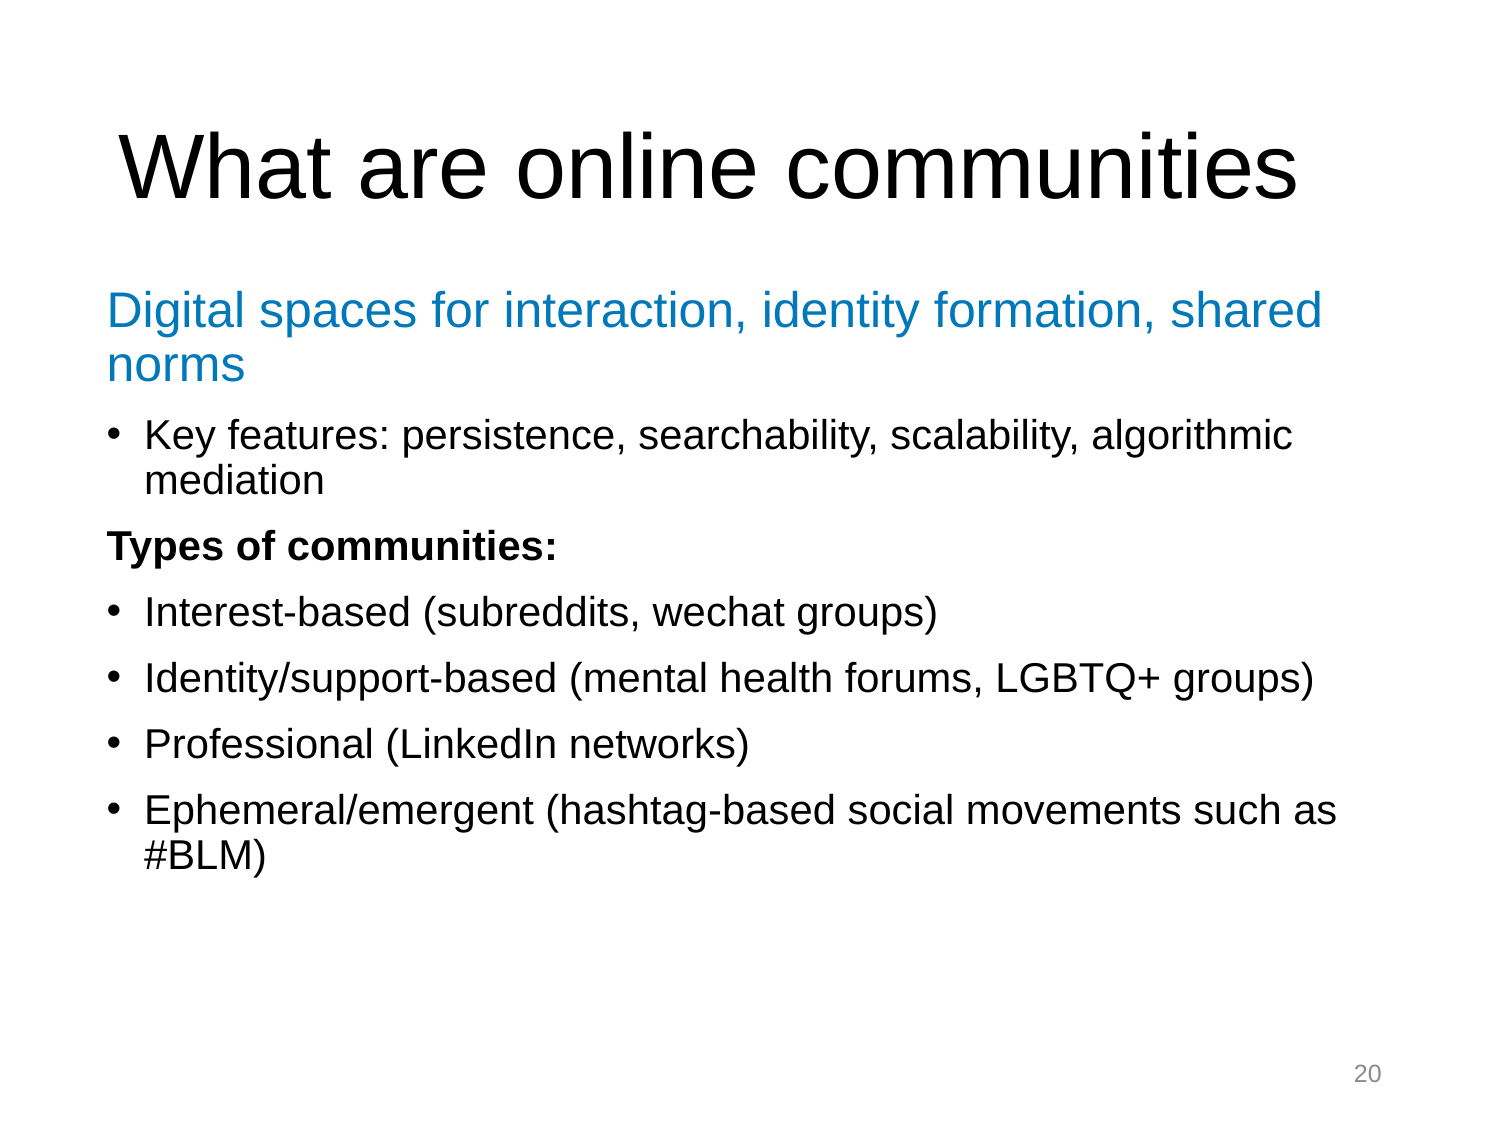

# What are online communities
Digital spaces for interaction, identity formation, shared norms
Key features: persistence, searchability, scalability, algorithmic mediation
Types of communities:
Interest-based (subreddits, wechat groups)
Identity/support-based (mental health forums, LGBTQ+ groups)
Professional (LinkedIn networks)
Ephemeral/emergent (hashtag-based social movements such as #BLM)
20